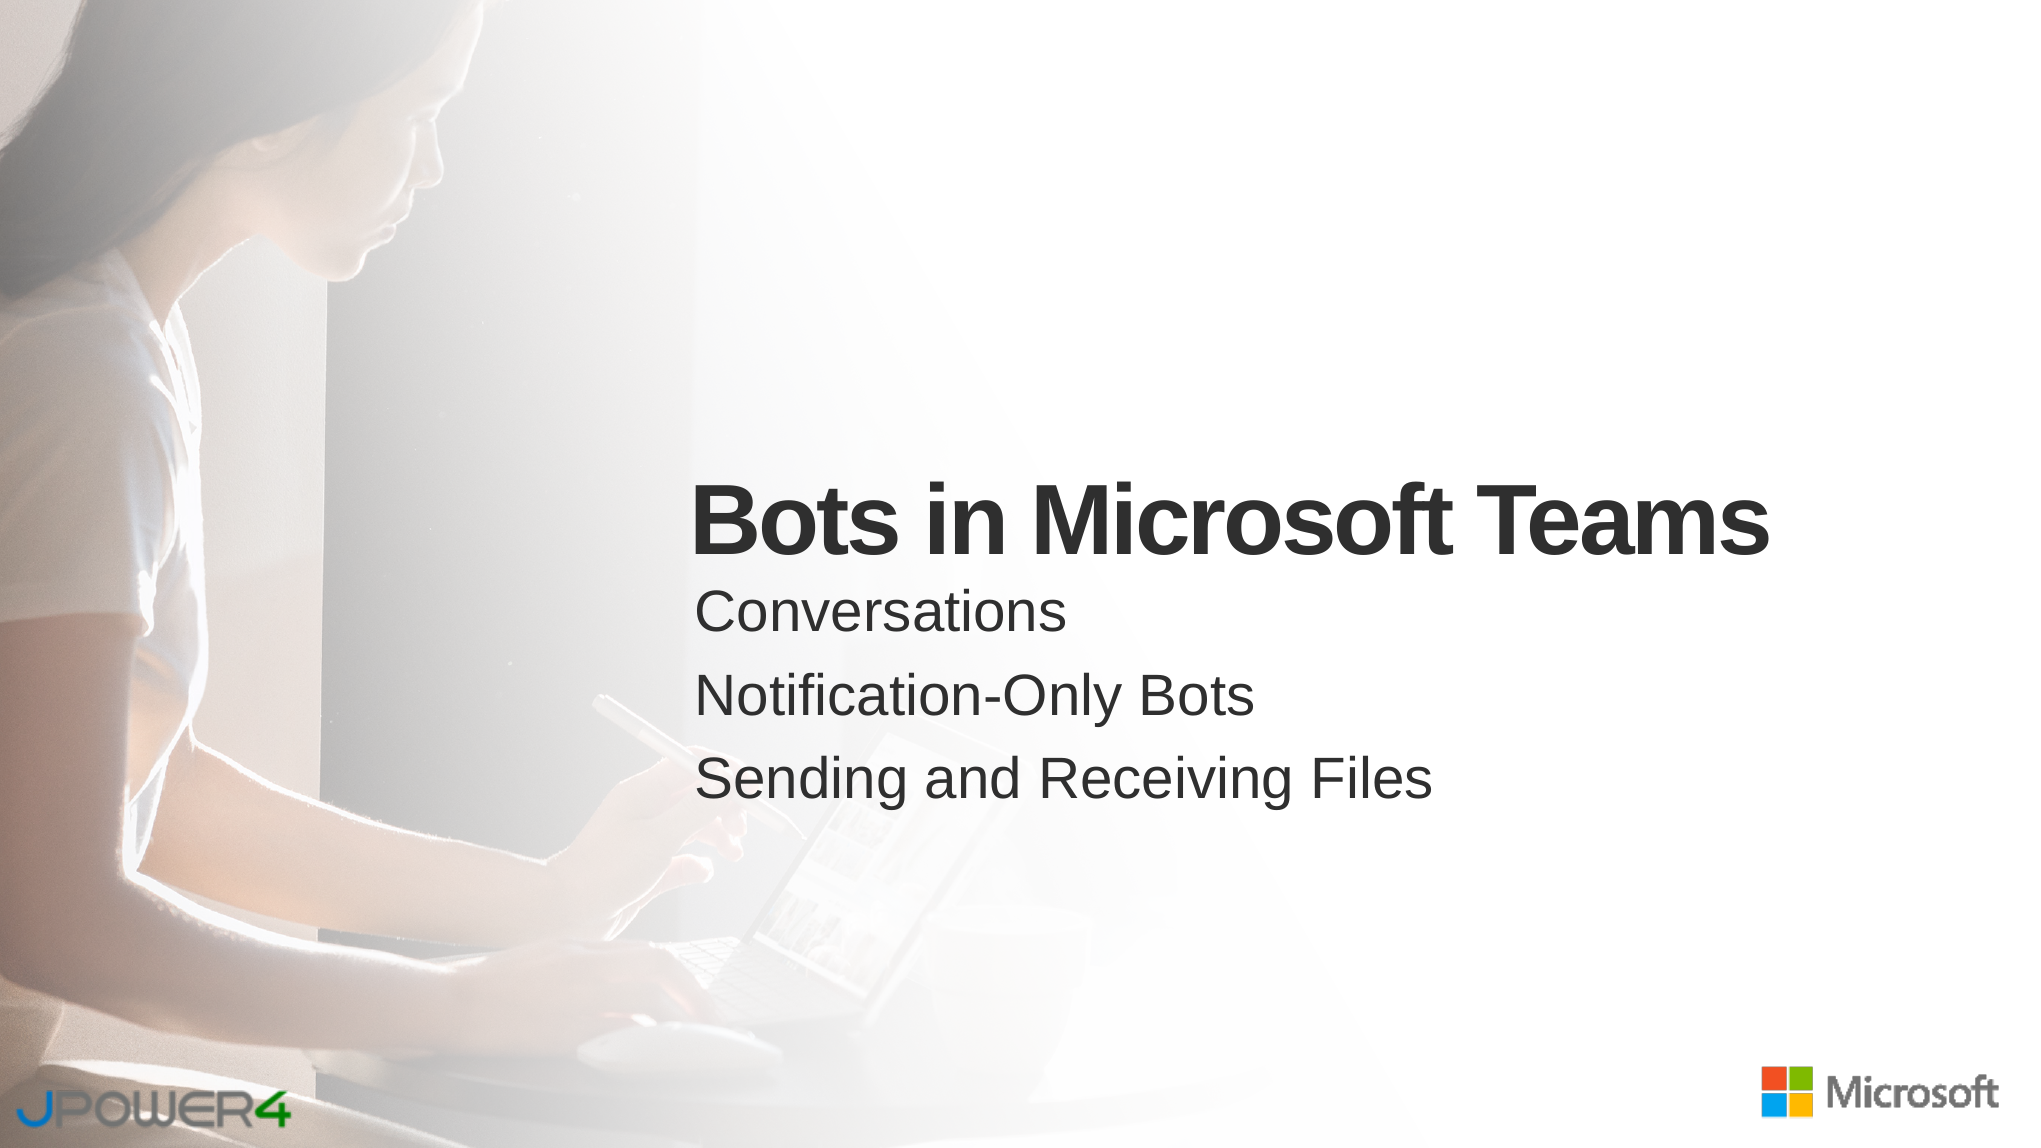

Bots in Microsoft Teams
Conversations
Notification-Only Bots
Sending and Receiving Files